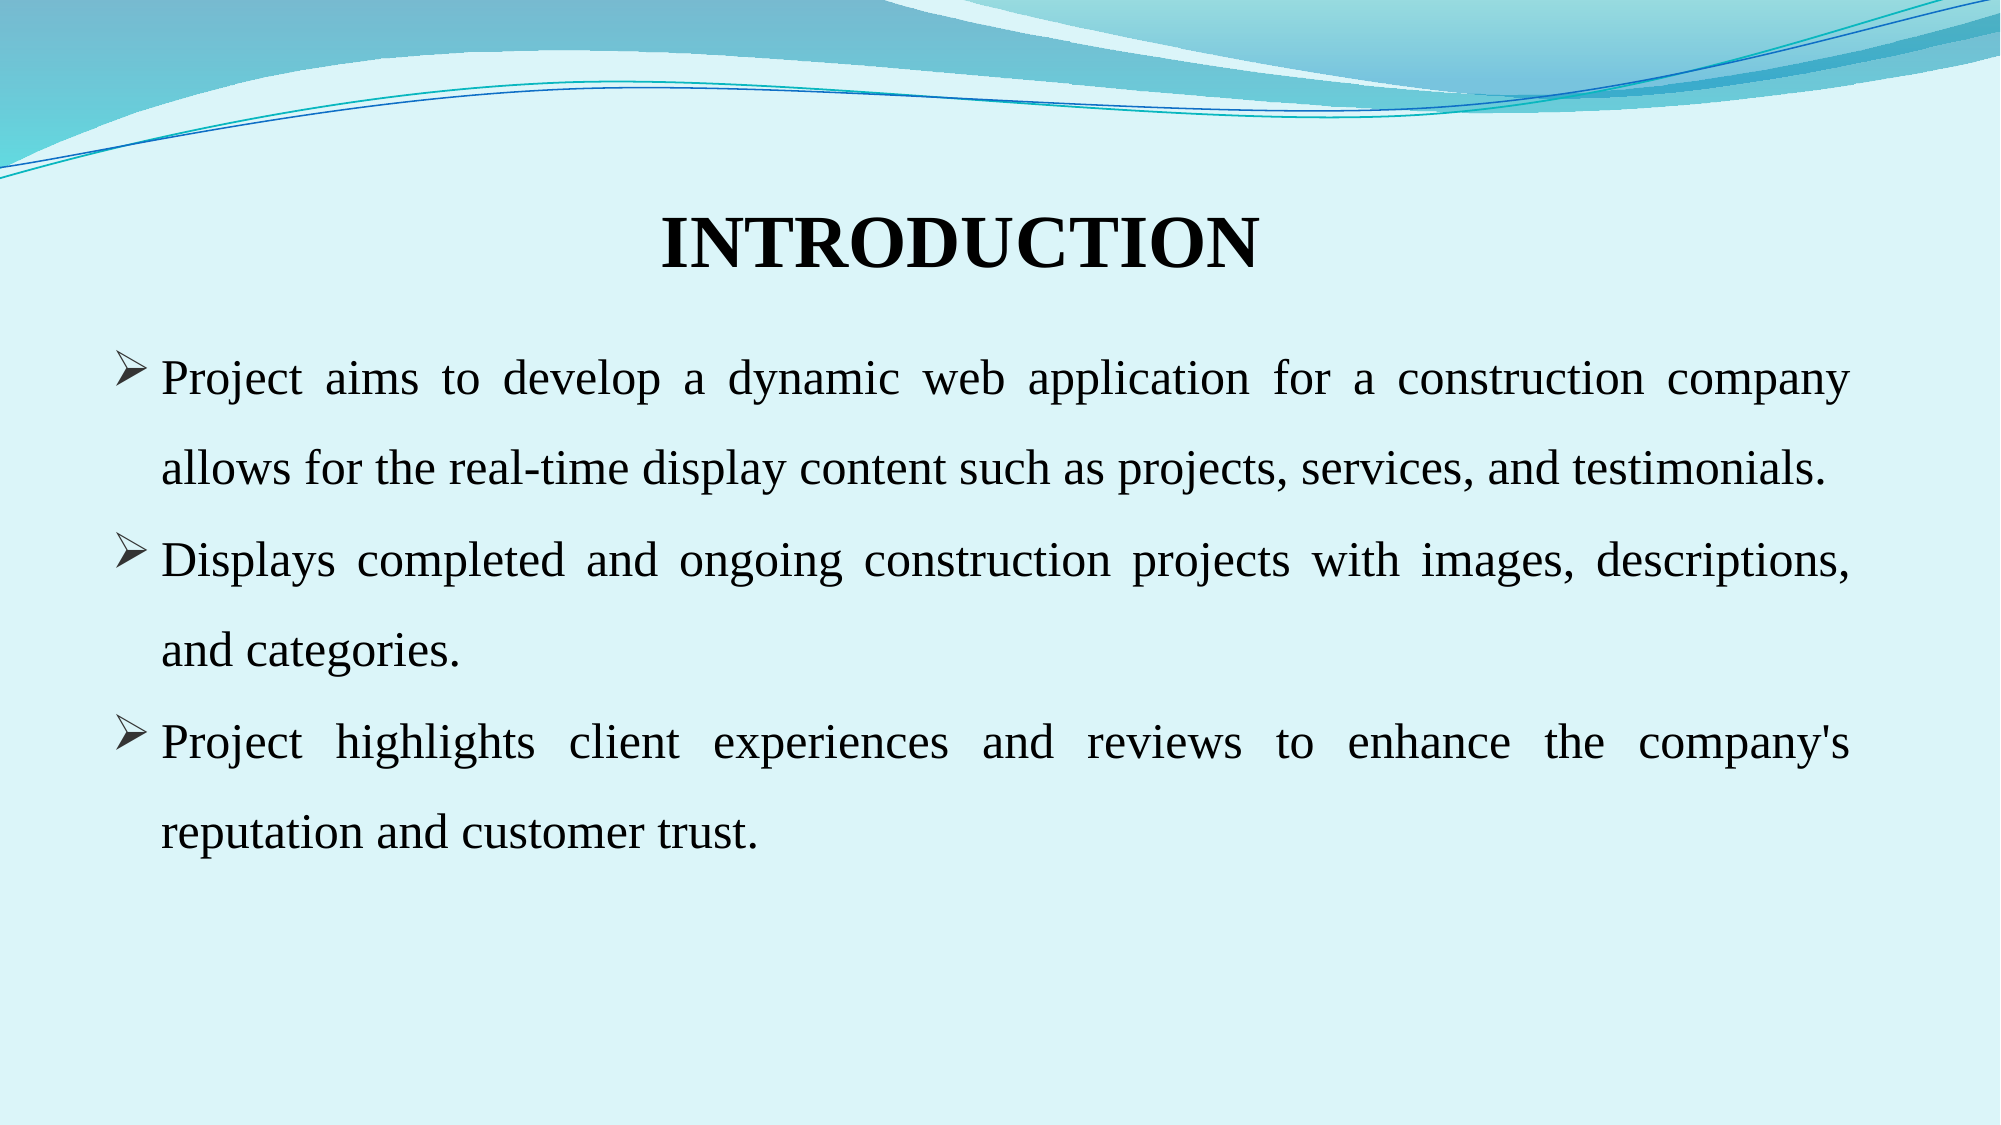

INTRODUCTION
Project aims to develop a dynamic web application for a construction company allows for the real-time display content such as projects, services, and testimonials.
Displays completed and ongoing construction projects with images, descriptions, and categories.
Project highlights client experiences and reviews to enhance the company's reputation and customer trust.